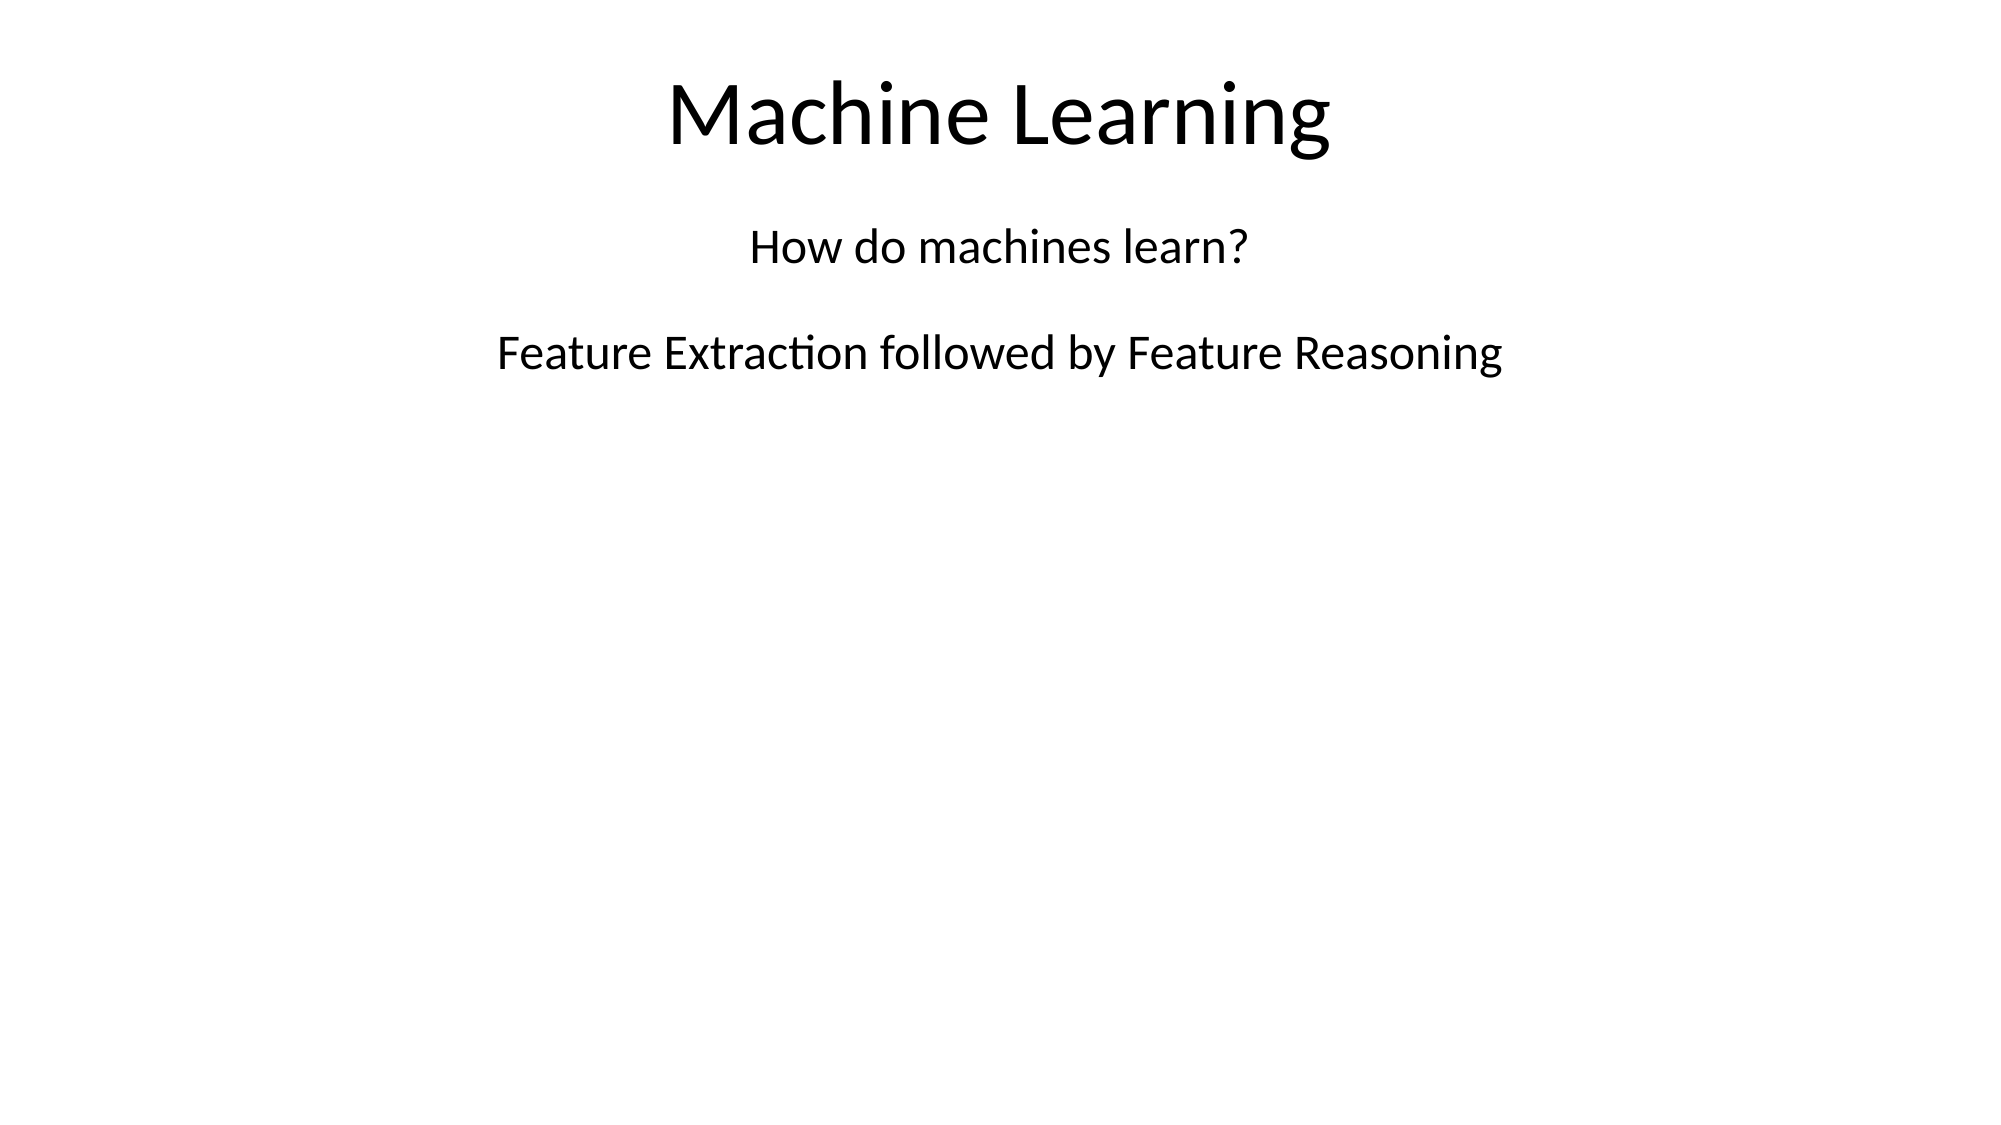

# Machine Learning
How do machines learn?
Feature Extraction followed by Feature Reasoning